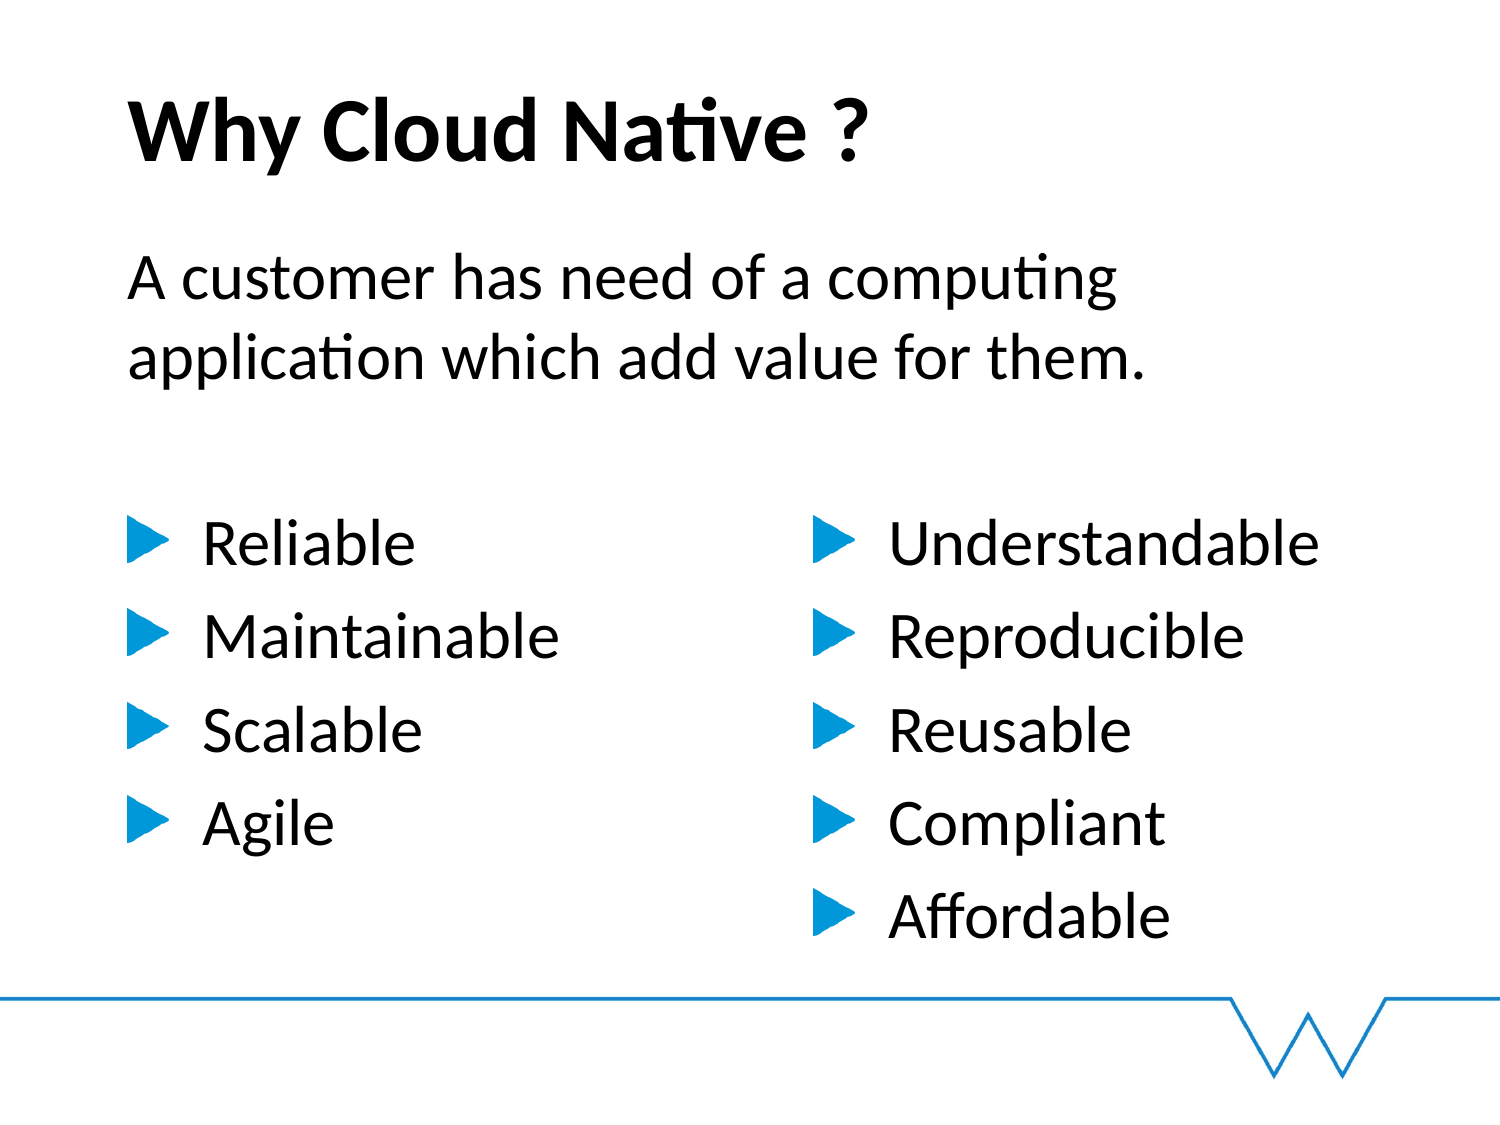

# Why Cloud Native ?
A customer has need of a computing application which add value for them.

Reliable
Maintainable
Scalable
Agile
Understandable
Reproducible
Reusable
Compliant
Affordable